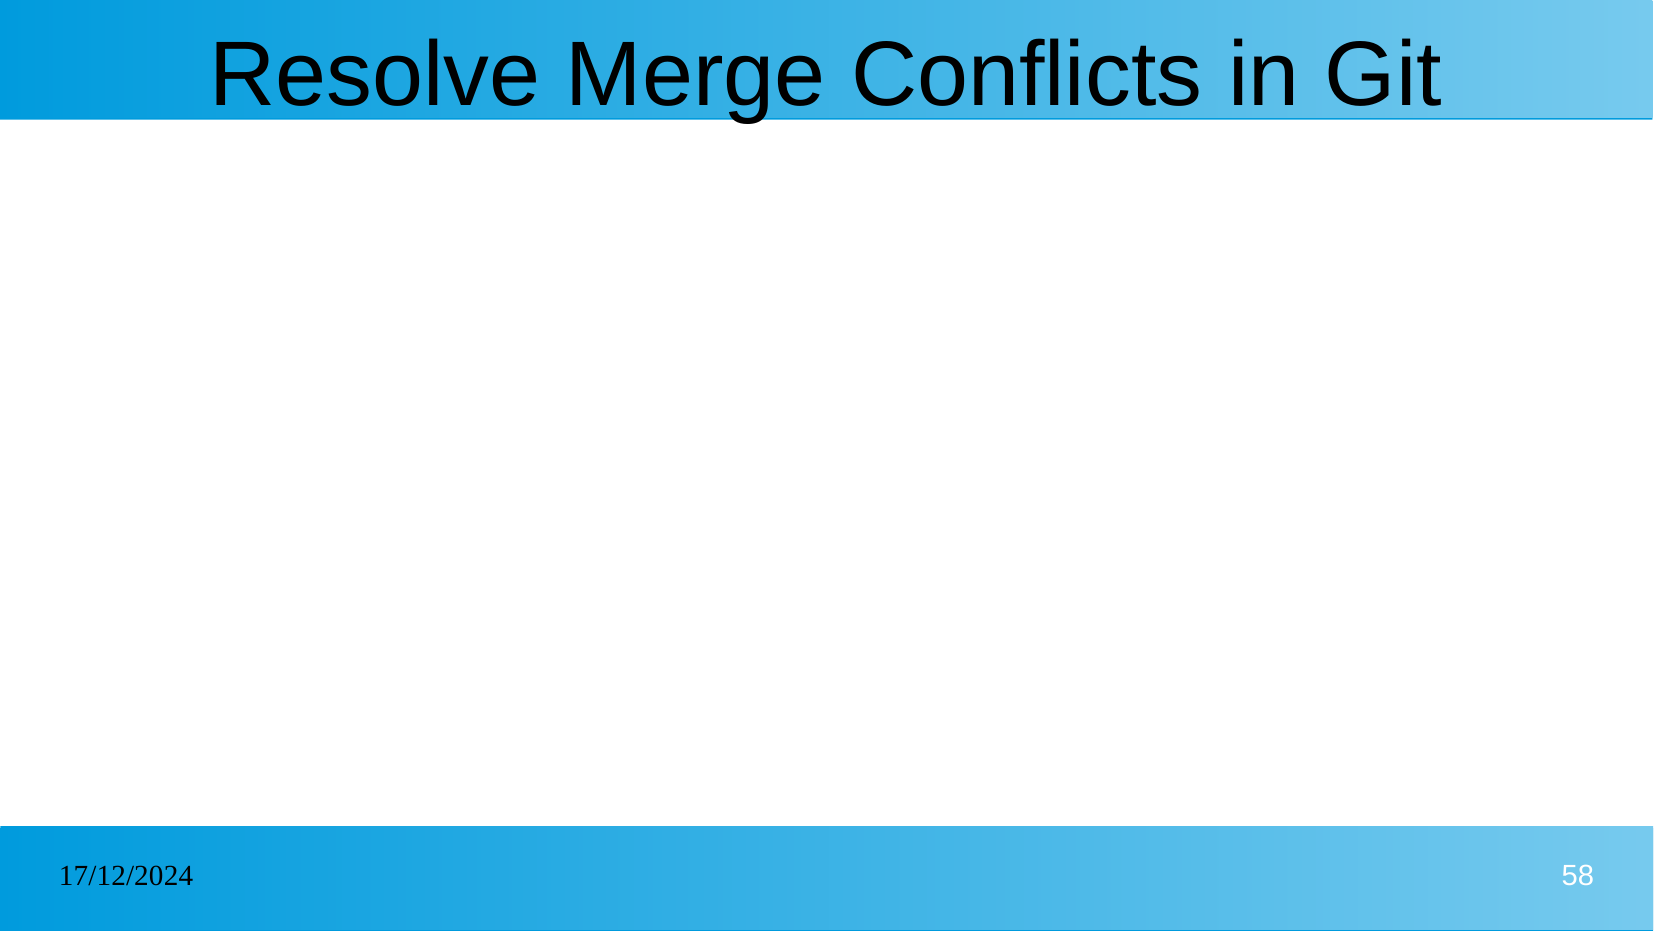

# Resolve Merge Conflicts in Git
17/12/2024
58